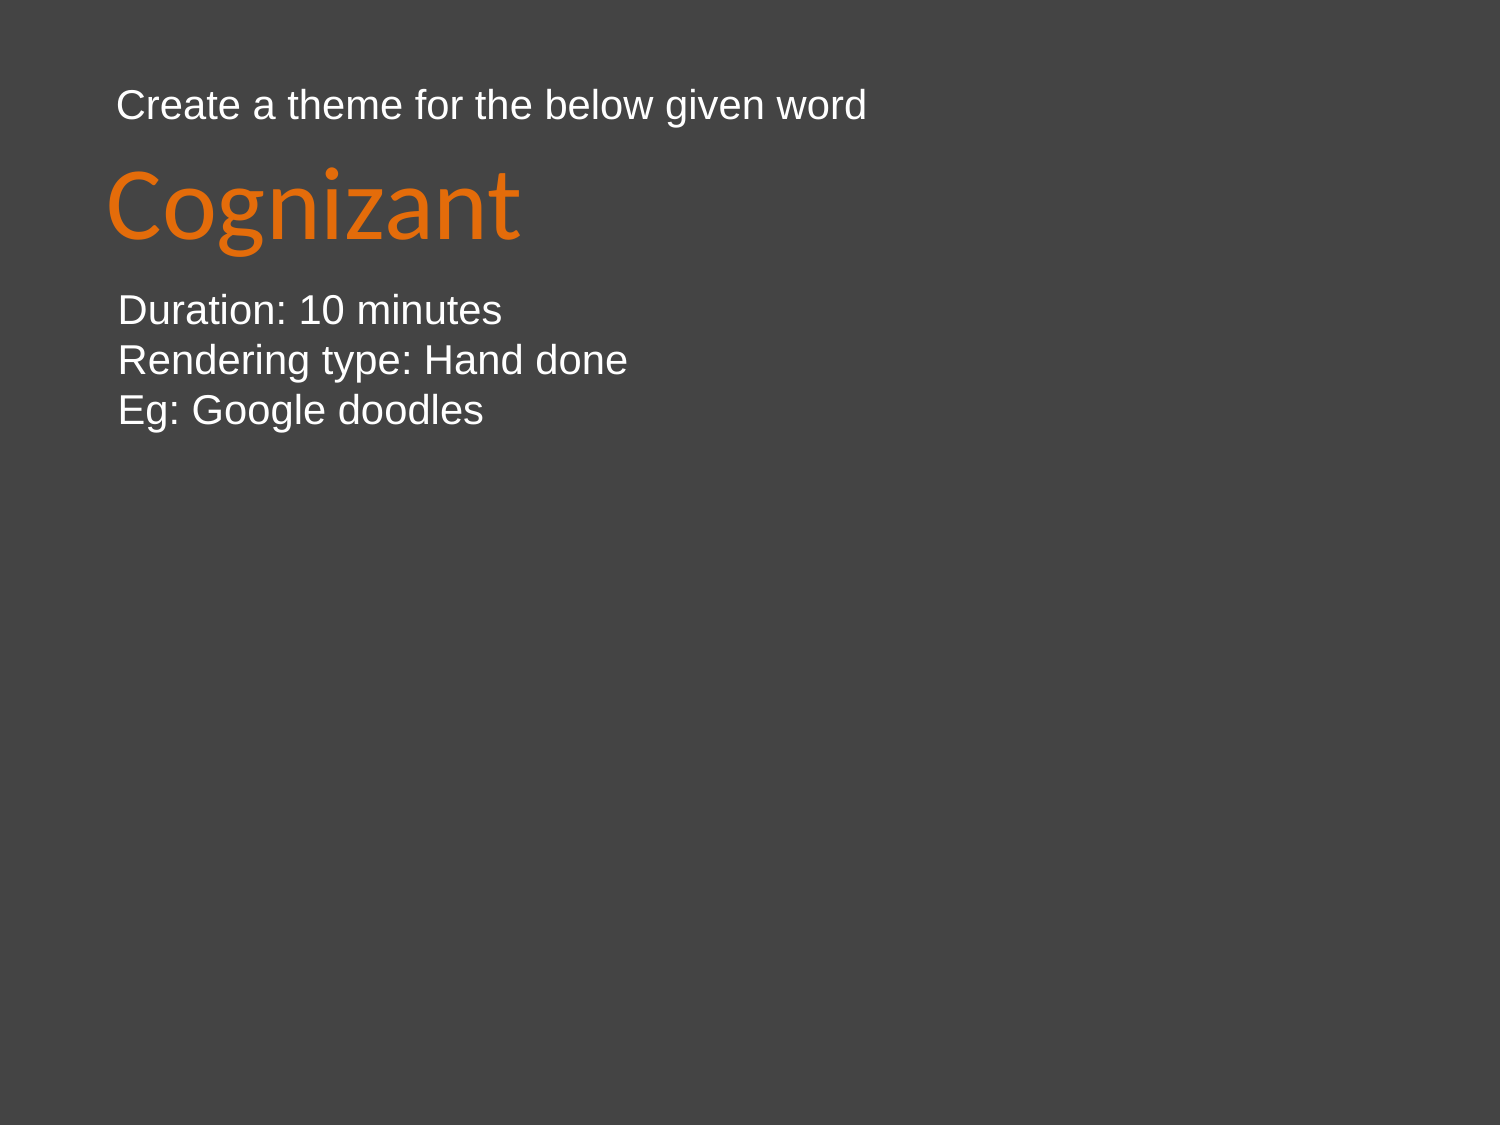

#
      Create a theme for the below given word
Cognizant

Duration: 10 minutes
Rendering type: Hand done
Eg: Google doodles